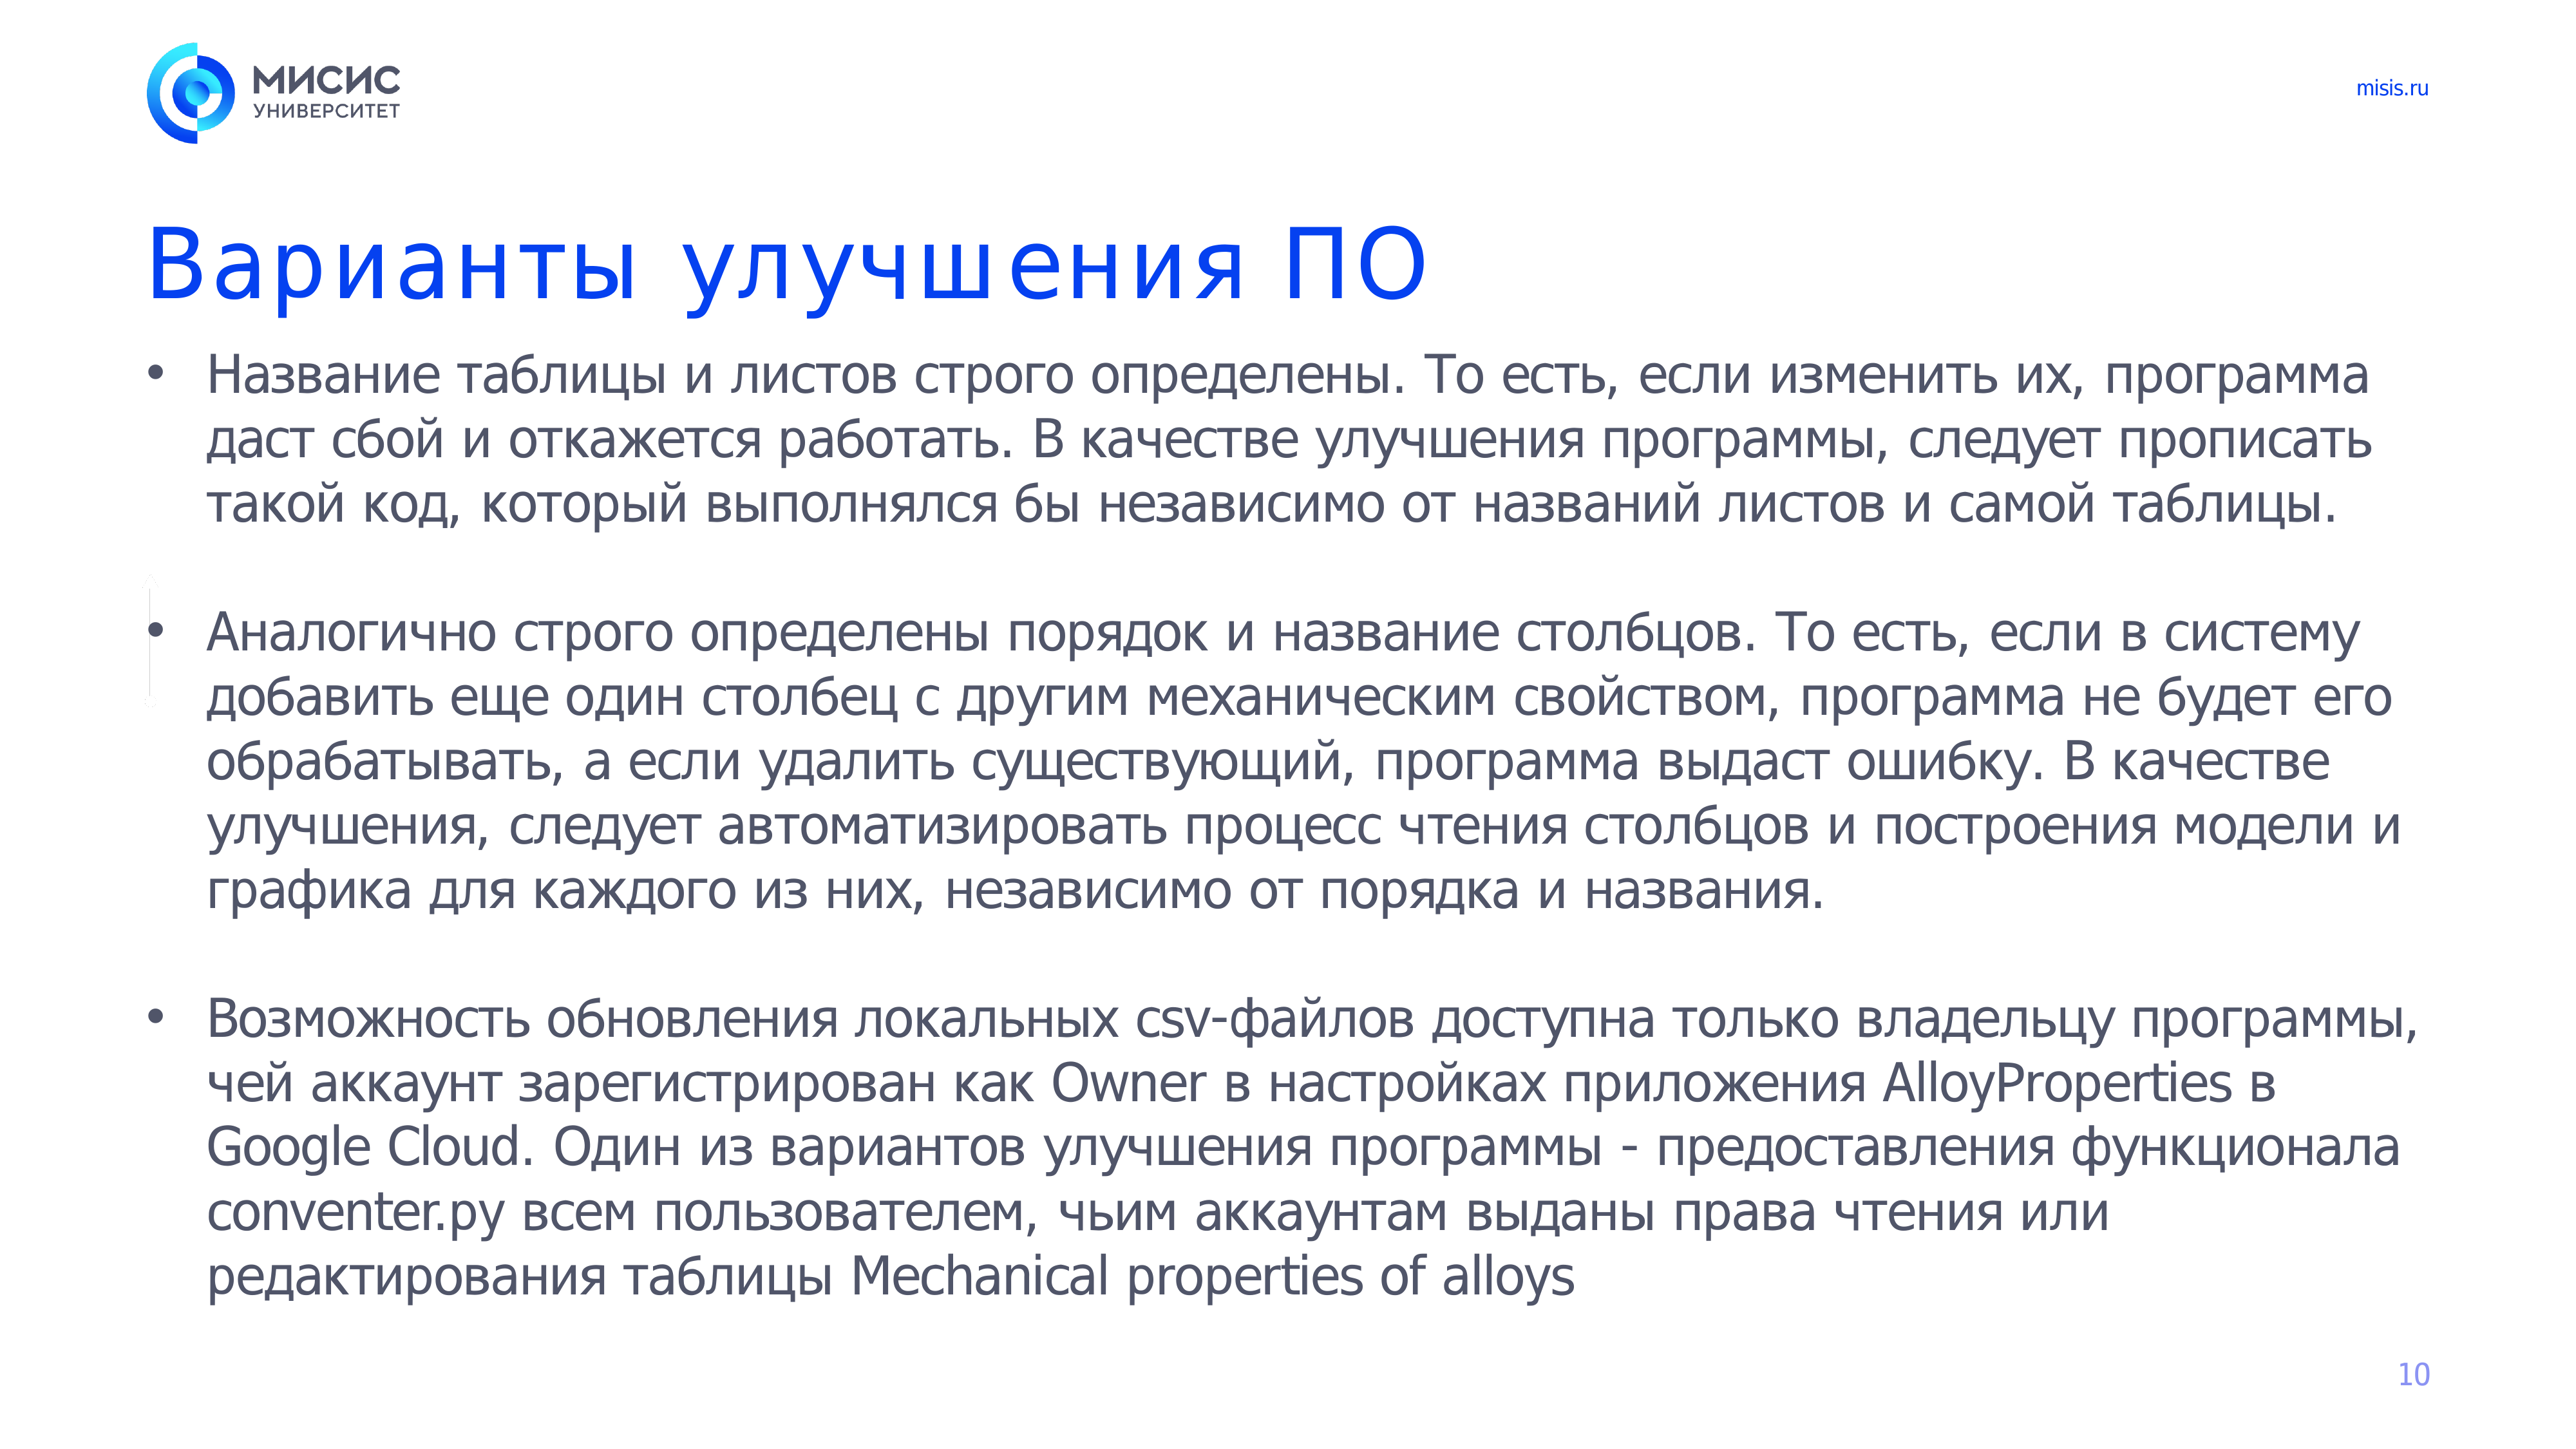

# Варианты улучшения ПО
Название таблицы и листов строго определены. То есть, если изменить их, программа даст сбой и откажется работать. В качестве улучшения программы, следует прописать такой код, который выполнялся бы независимо от названий листов и самой таблицы.

Аналогично строго определены порядок и название столбцов. То есть, если в систему добавить еще один столбец с другим механическим свойством, программа не будет его обрабатывать, а если удалить существующий, программа выдаст ошибку. В качестве улучшения, следует автоматизировать процесс чтения столбцов и построения модели и графика для каждого из них, независимо от порядка и названия.

Возможность обновления локальных csv-файлов доступна только владельцу программы, чей аккаунт зарегистрирован как Owner в настройках приложения AlloyProperties в Google Cloud. Один из вариантов улучшения программы - предоставления функционала conventer.py всем пользователем, чьим аккаунтам выданы права чтения или редактирования таблицы Mechanical properties of alloys
10